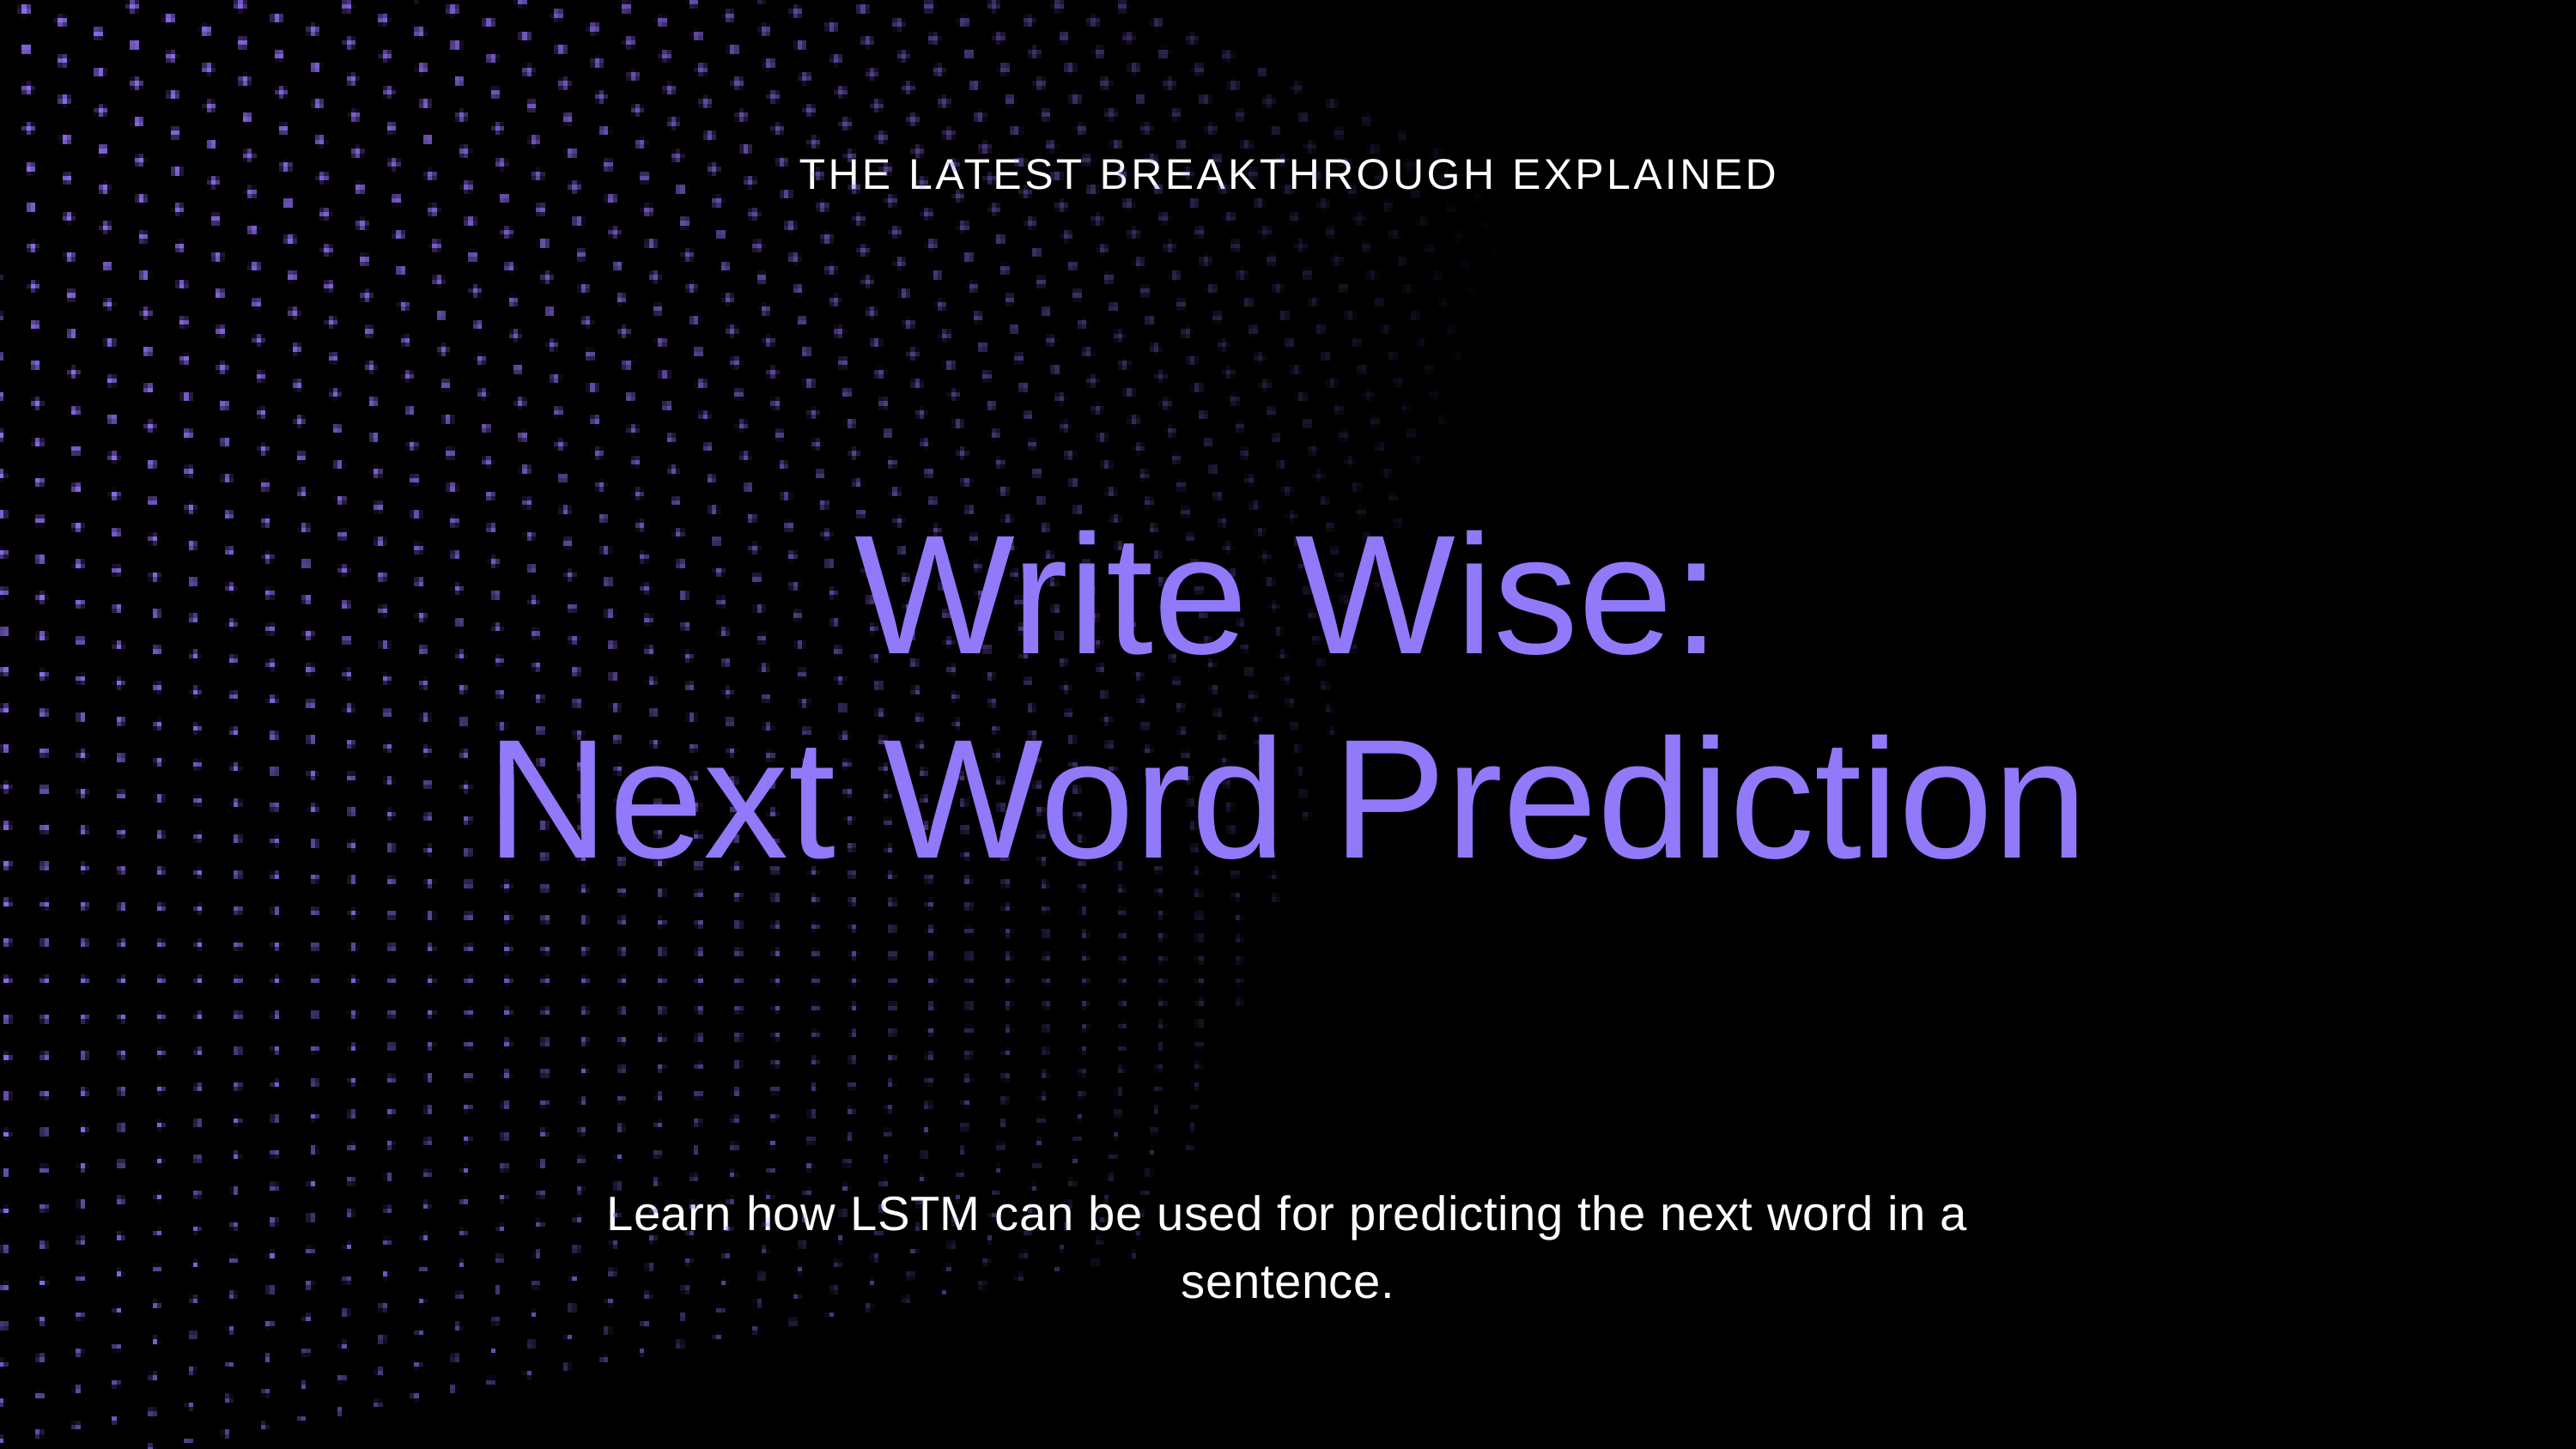

THE LATEST BREAKTHROUGH EXPLAINED
Write Wise:
Next Word Prediction
Learn how LSTM can be used for predicting the next word in a sentence.